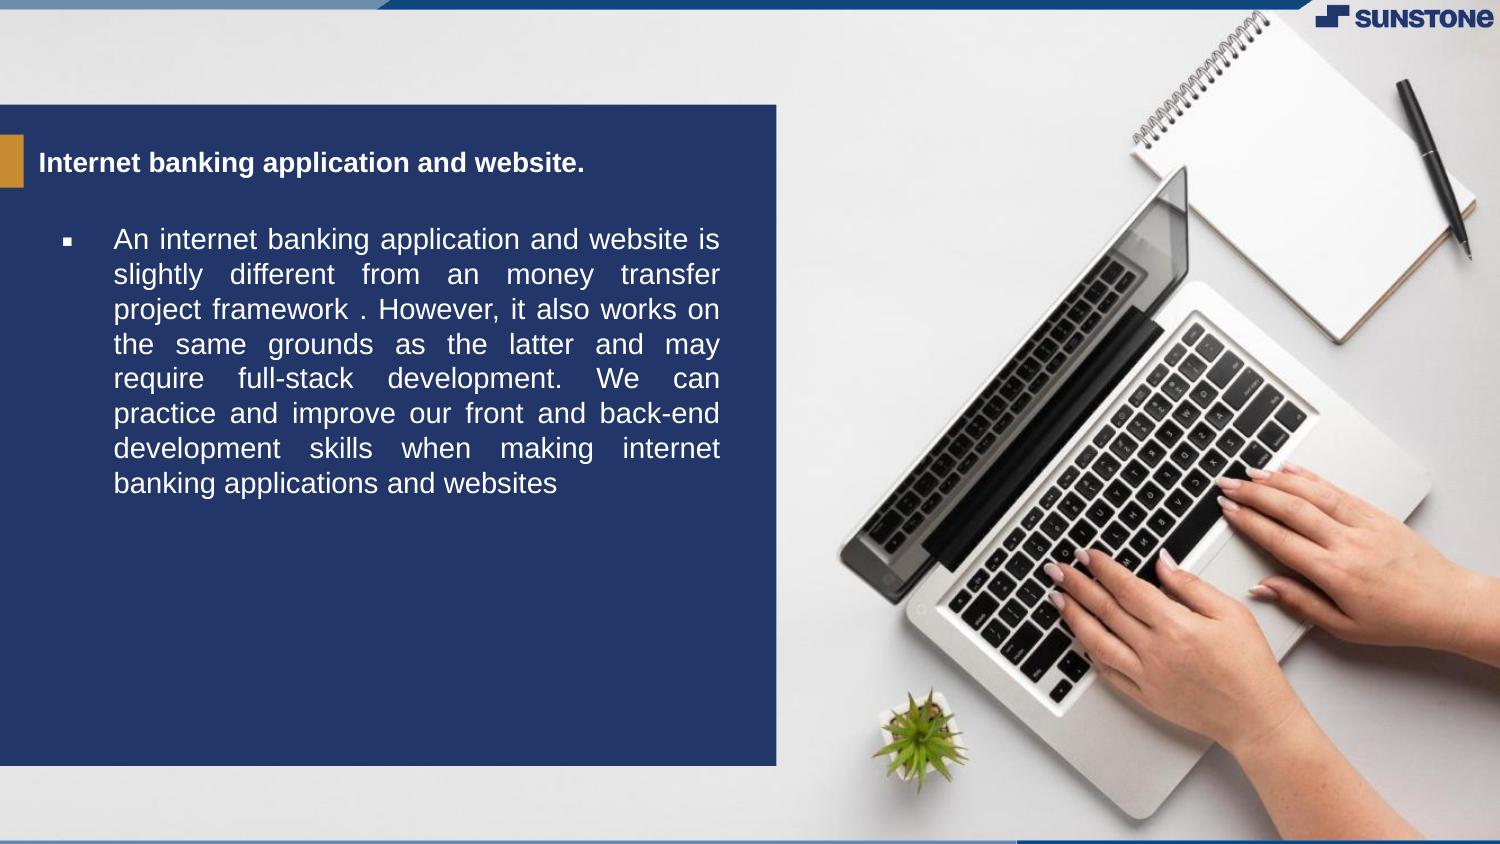

# Internet banking application and website.
An internet banking application and website is slightly different from an money transfer project framework . However, it also works on the same grounds as the latter and may require full-stack development. We can practice and improve our front and back-end development skills when making internet banking applications and websites